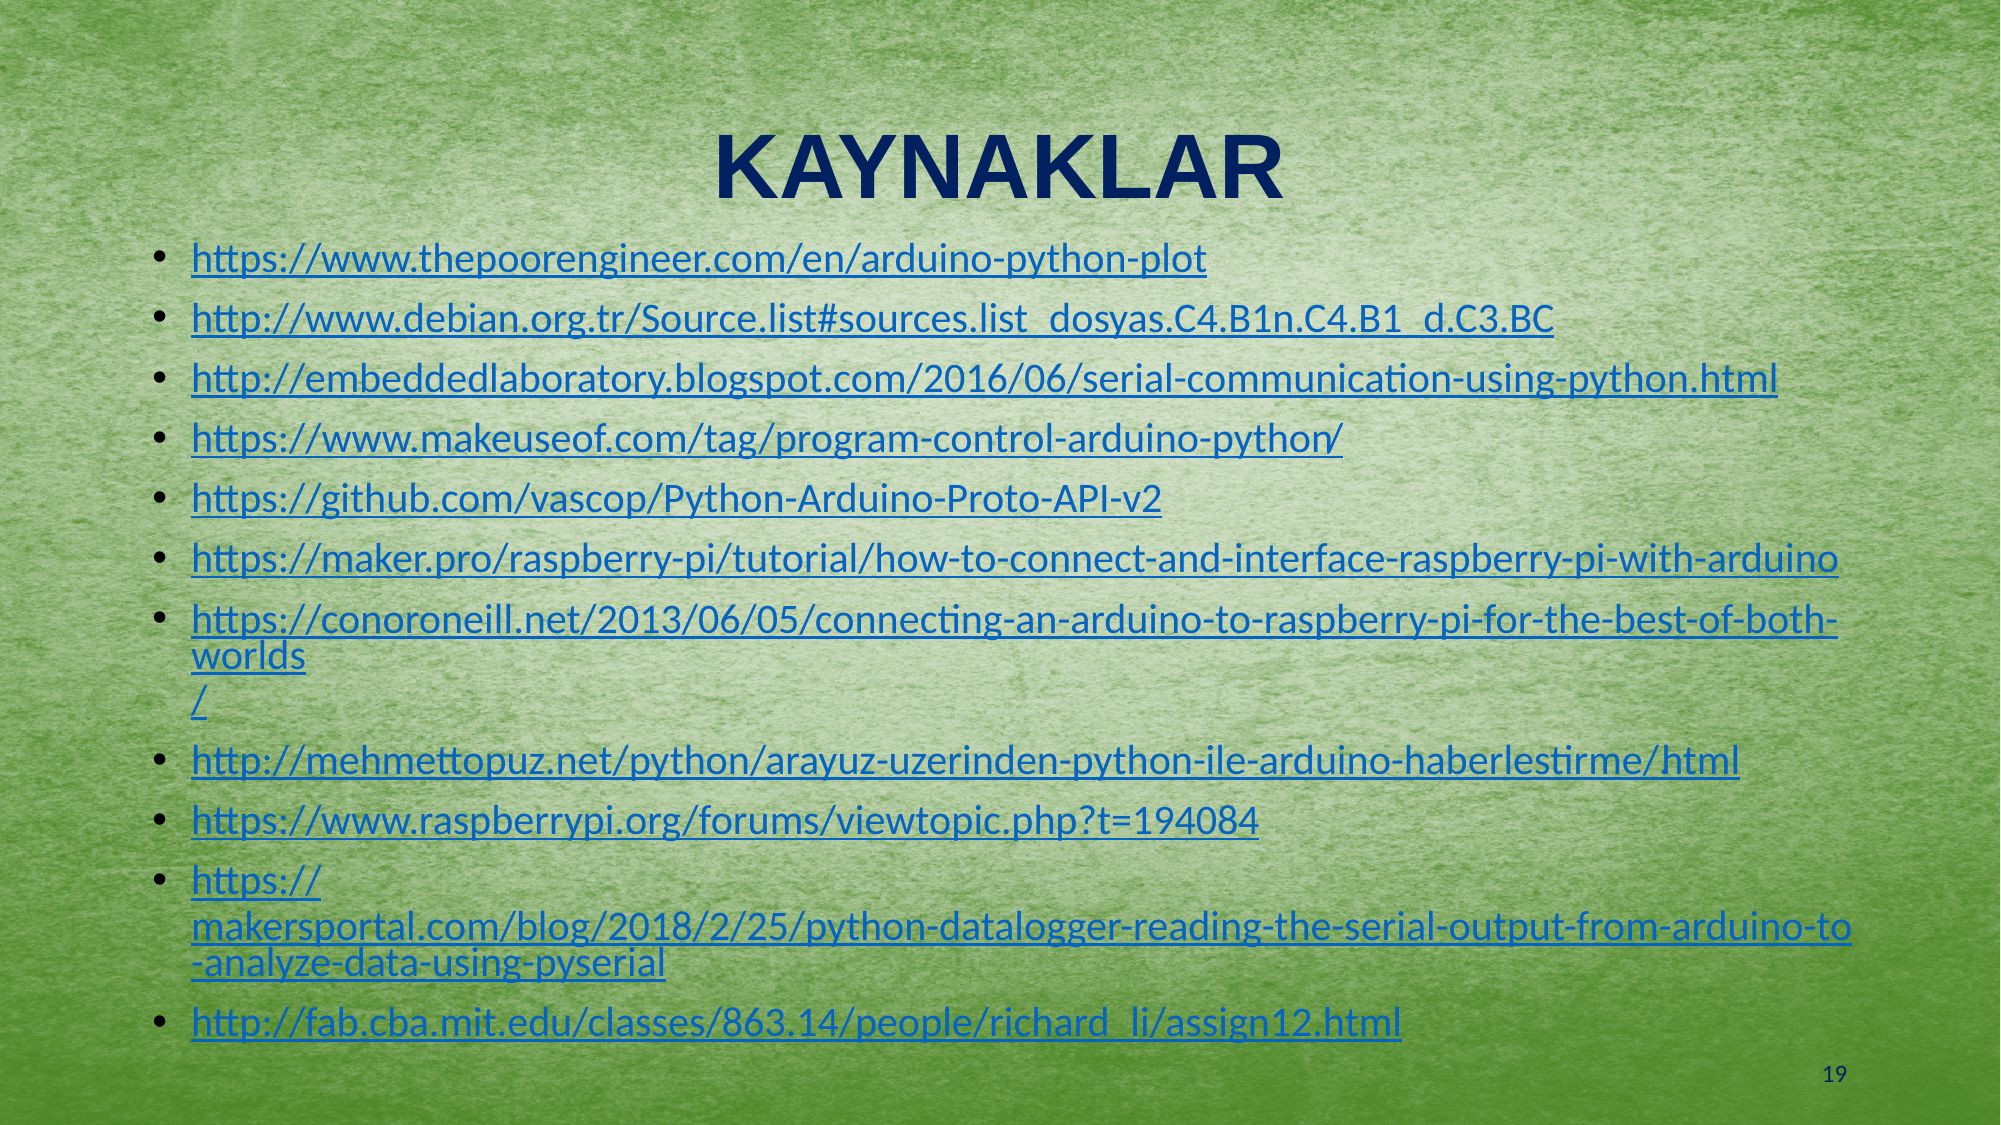

# KAYNAKLAR
https://www.thepoorengineer.com/en/arduino-python-plot
http://www.debian.org.tr/Source.list#sources.list_dosyas.C4.B1n.C4.B1_d.C3.BC
http://embeddedlaboratory.blogspot.com/2016/06/serial-communication-using-python.html
https://www.makeuseof.com/tag/program-control-arduino-python/
https://github.com/vascop/Python-Arduino-Proto-API-v2
https://maker.pro/raspberry-pi/tutorial/how-to-connect-and-interface-raspberry-pi-with-arduino
https://conoroneill.net/2013/06/05/connecting-an-arduino-to-raspberry-pi-for-the-best-of-both-worlds/
http://mehmettopuz.net/python/arayuz-uzerinden-python-ile-arduino-haberlestirme/.html
https://www.raspberrypi.org/forums/viewtopic.php?t=194084
https://makersportal.com/blog/2018/2/25/python-datalogger-reading-the-serial-output-from-arduino-to-analyze-data-using-pyserial
http://fab.cba.mit.edu/classes/863.14/people/richard_li/assign12.html

19